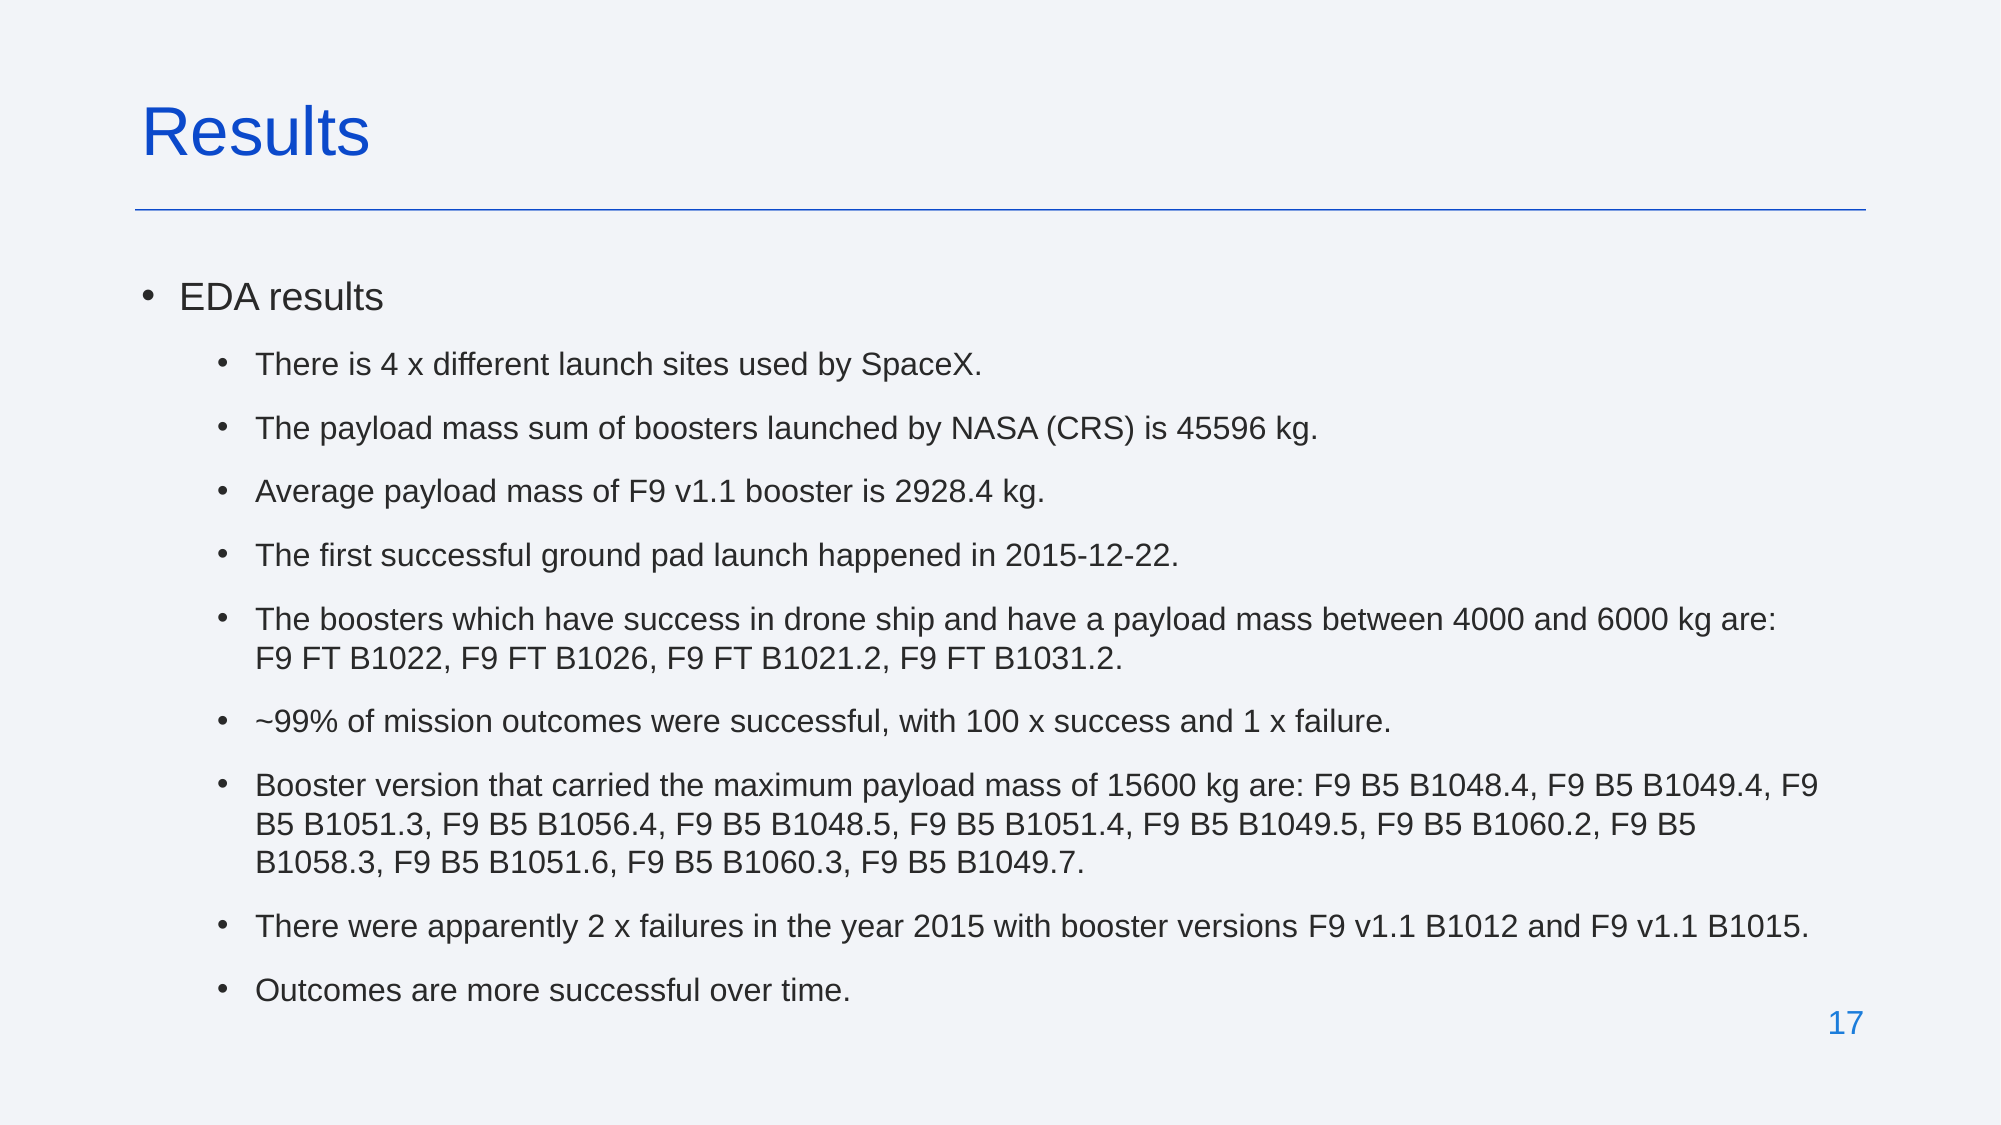

Results
EDA results
There is 4 x different launch sites used by SpaceX.
The payload mass sum of boosters launched by NASA (CRS) is 45596 kg.
Average payload mass of F9 v1.1 booster is 2928.4 kg.
The first successful ground pad launch happened in 2015-12-22.
The boosters which have success in drone ship and have a payload mass between 4000 and 6000 kg are: F9 FT B1022, F9 FT B1026, F9 FT B1021.2, F9 FT B1031.2.
~99% of mission outcomes were successful, with 100 x success and 1 x failure.
Booster version that carried the maximum payload mass of 15600 kg are: F9 B5 B1048.4, F9 B5 B1049.4, F9 B5 B1051.3, F9 B5 B1056.4, F9 B5 B1048.5, F9 B5 B1051.4, F9 B5 B1049.5, F9 B5 B1060.2, F9 B5 B1058.3, F9 B5 B1051.6, F9 B5 B1060.3, F9 B5 B1049.7.
There were apparently 2 x failures in the year 2015 with booster versions F9 v1.1 B1012 and F9 v1.1 B1015.
Outcomes are more successful over time.

17